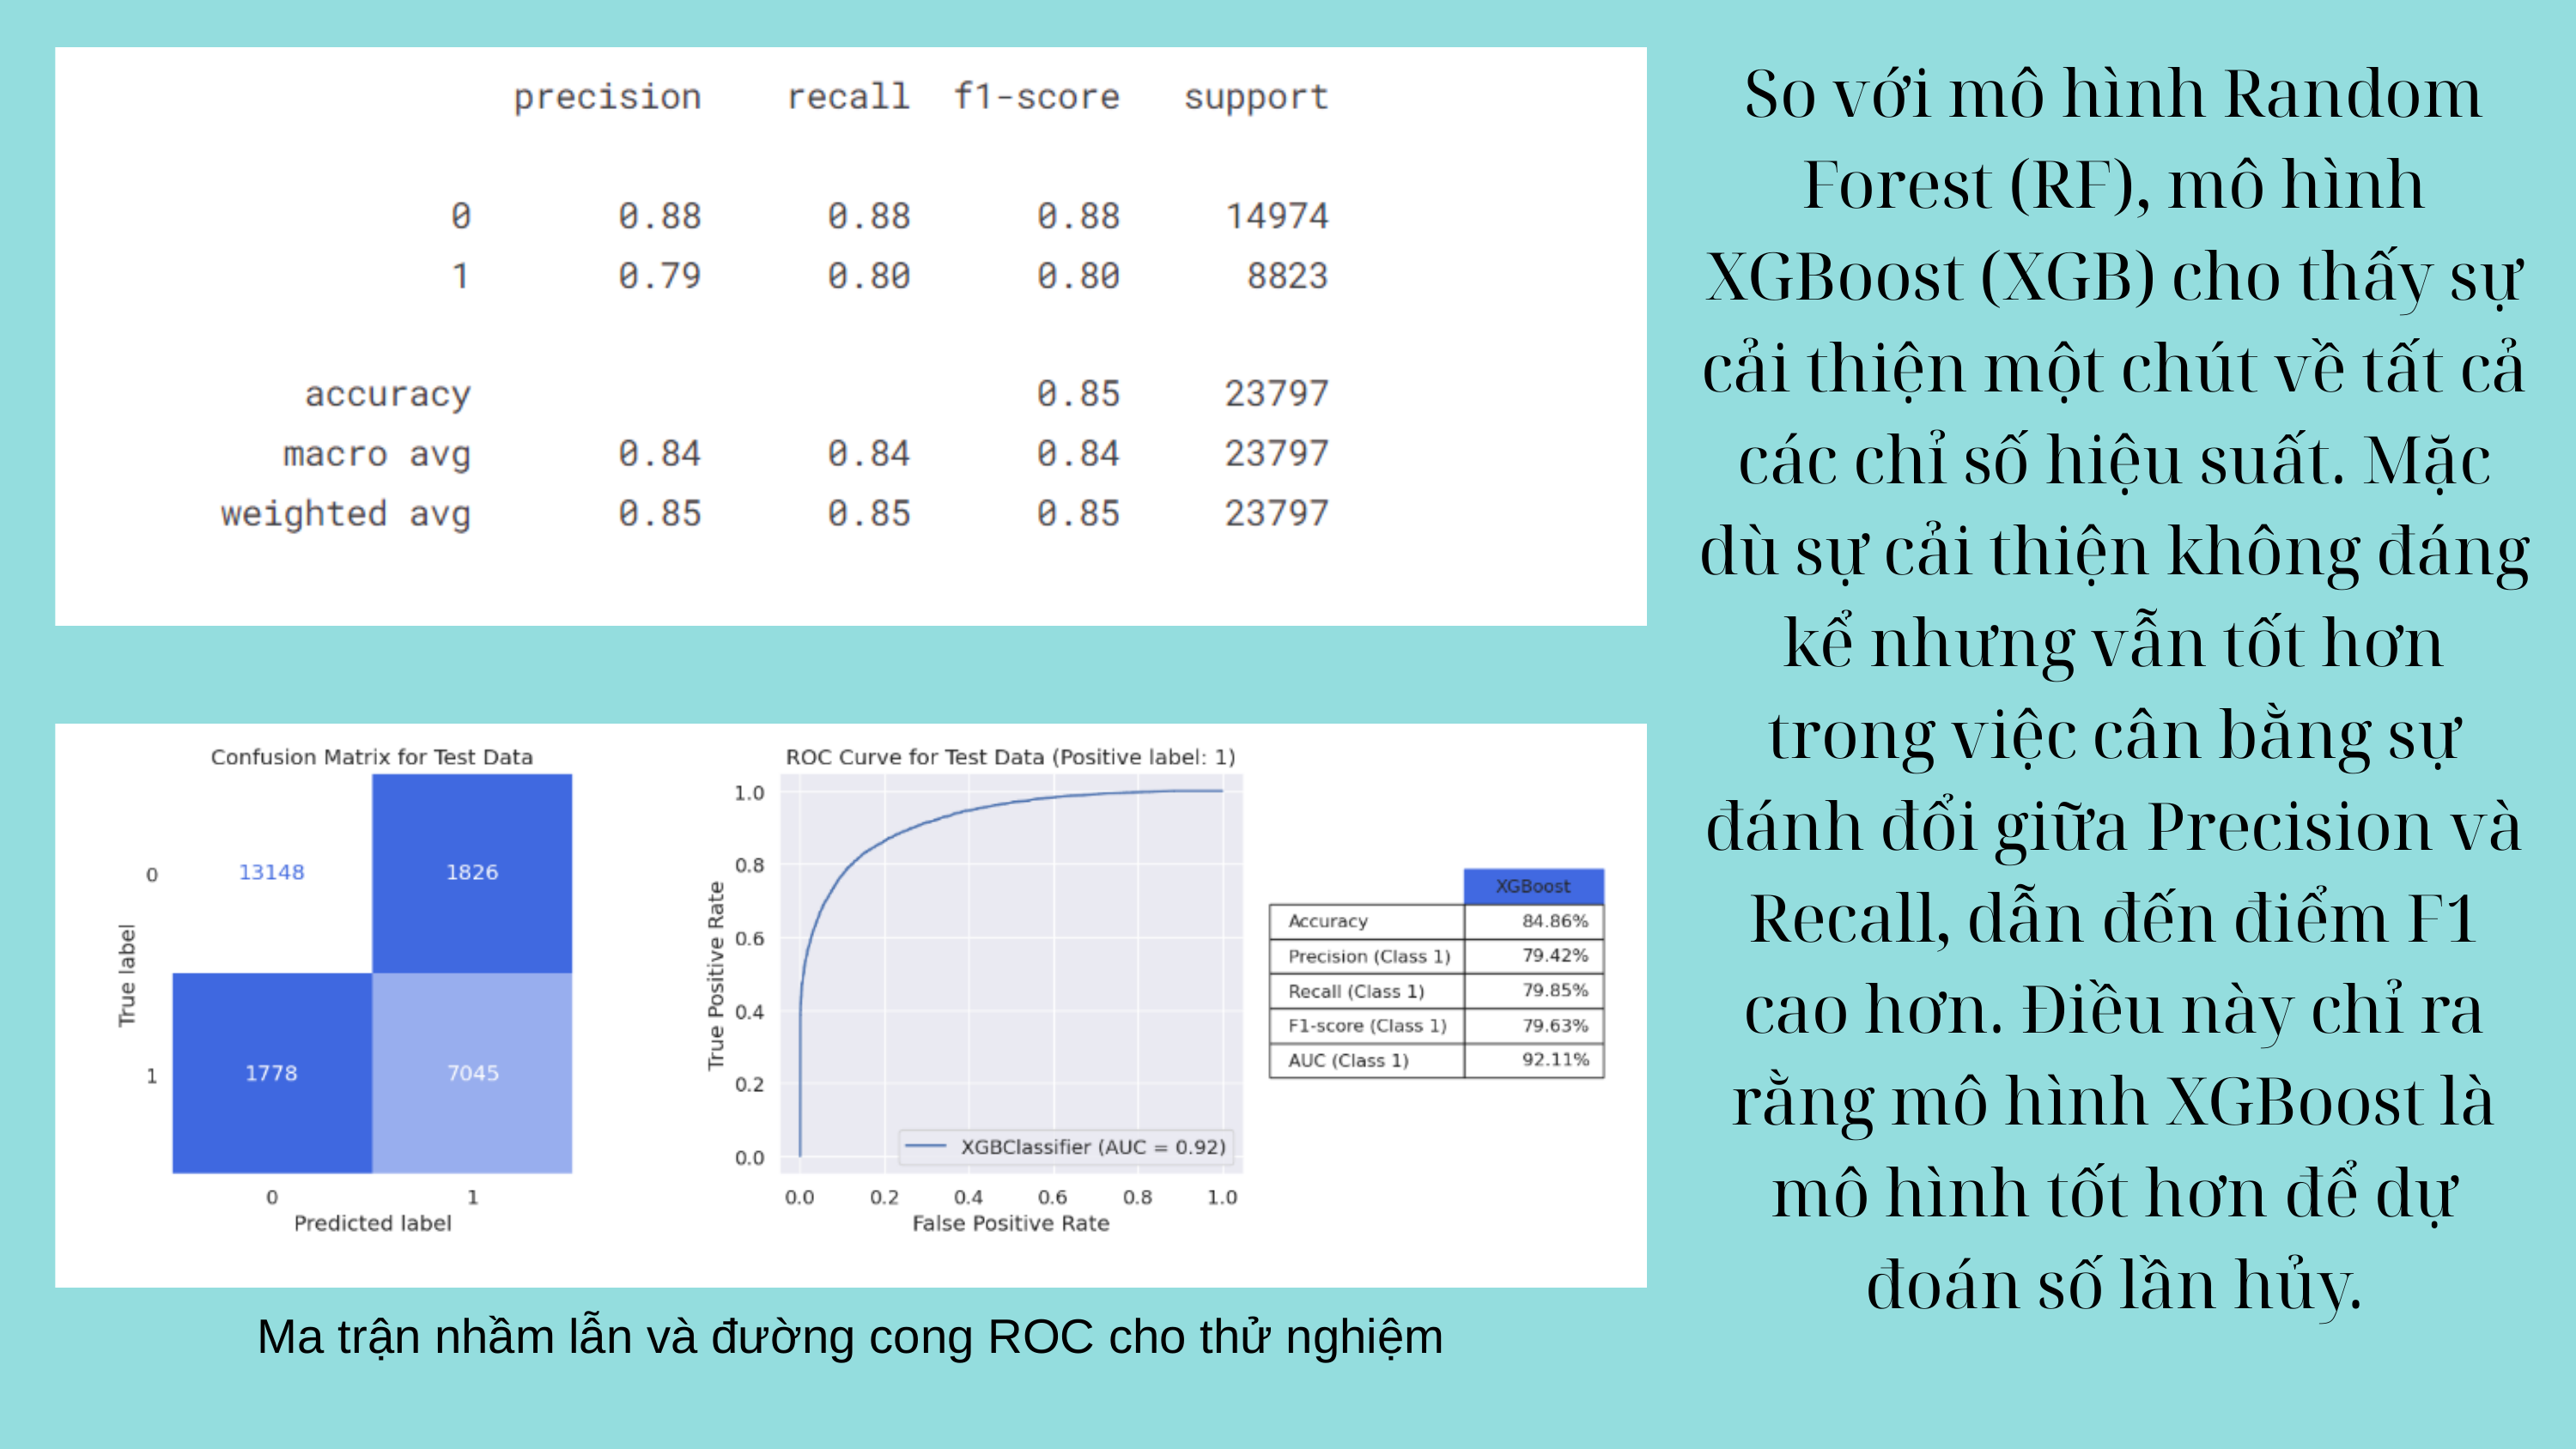

So với mô hình Random Forest (RF), mô hình XGBoost (XGB) cho thấy sự cải thiện một chút về tất cả các chỉ số hiệu suất. Mặc dù sự cải thiện không đáng kể nhưng vẫn tốt hơn trong việc cân bằng sự đánh đổi giữa Precision và Recall, dẫn đến điểm F1 cao hơn. Điều này chỉ ra rằng mô hình XGBoost là mô hình tốt hơn để dự đoán số lần hủy.

Ma trận nhầm lẫn và đường cong ROC cho thử nghiệm